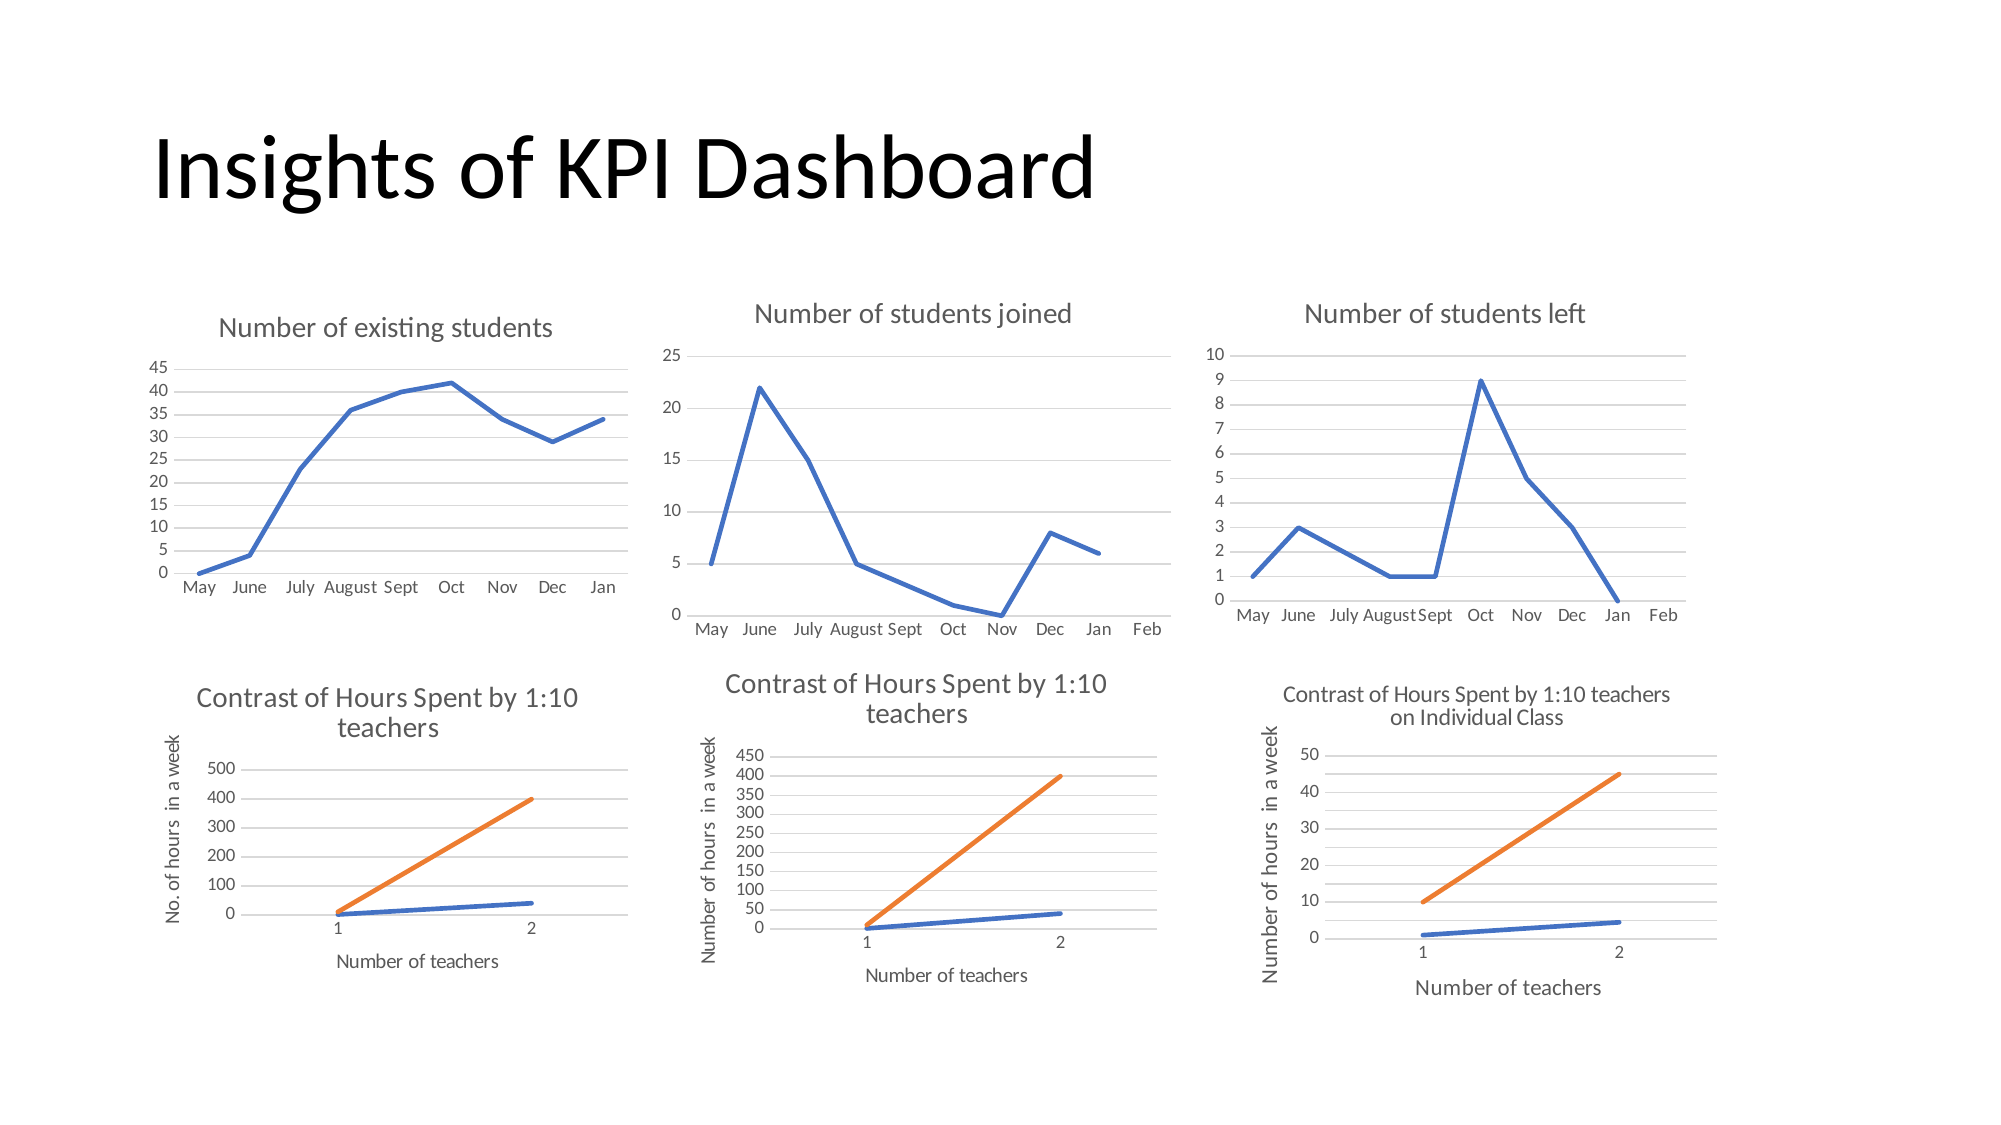

# Insights of KPI Dashboard

### Chart:

| Category | Number of students joined  |
|---|---|
| May | 5.0 |
| June | 22.0 |
| July | 15.0 |
| August | 5.0 |
| Sept | 3.0 |
| Oct | 1.0 |
| Nov | 0.0 |
| Dec | 8.0 |
| Jan | 6.0 |
| Feb | None |

### Chart:

| Category | Number of students left |
|---|---|
| May | 1.0 |
| June | 3.0 |
| July | 2.0 |
| August | 1.0 |
| Sept | 1.0 |
| Oct | 9.0 |
| Nov | 5.0 |
| Dec | 3.0 |
| Jan | 0.0 |
| Feb | None |

### Chart:

| Category | Number of existing students  |
|---|---|
| May | 0.0 |
| June | 4.0 |
| July | 23.0 |
| August | 36.0 |
| Sept | 40.0 |
| Oct | 42.0 |
| Nov | 34.0 |
| Dec | 29.0 |
| Jan | 34.0 |

### Chart: Contrast of Hours Spent by 1:10 teachers

| Category |  |  |
|---|---|---|

### Chart: Contrast of Hours Spent by 1:10 teachers

| Category |  |  |
|---|---|---|

### Chart: Contrast of Hours Spent by 1:10 teachers on Individual Class

| Category |  |  |
|---|---|---|